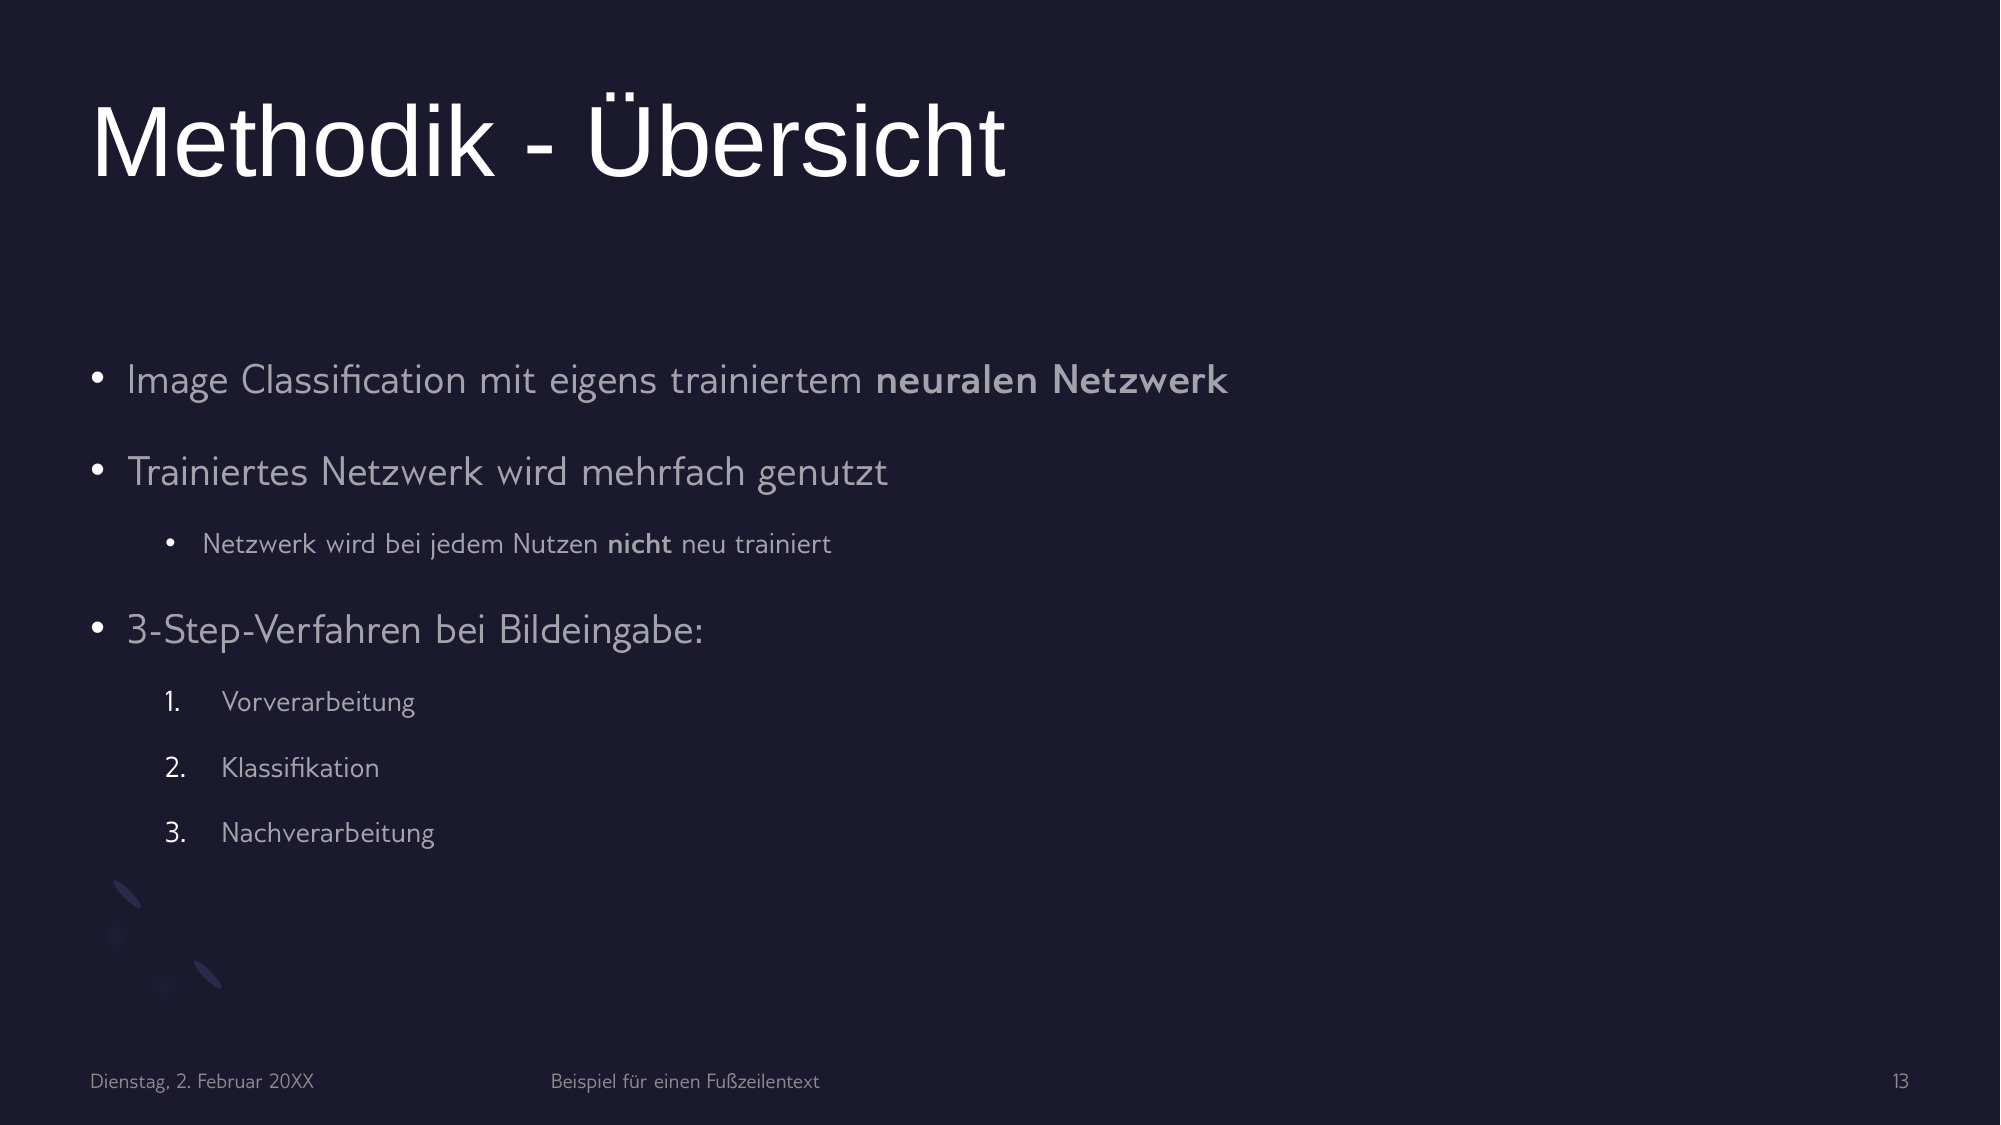

# Methodik - Übersicht
Image Classification mit eigens trainiertem neuralen Netzwerk
Trainiertes Netzwerk wird mehrfach genutzt
Netzwerk wird bei jedem Nutzen nicht neu trainiert
3-Step-Verfahren bei Bildeingabe:
Vorverarbeitung
Klassifikation
Nachverarbeitung

Dienstag, 2. Februar 20XX
Beispiel für einen Fußzeilentext
13